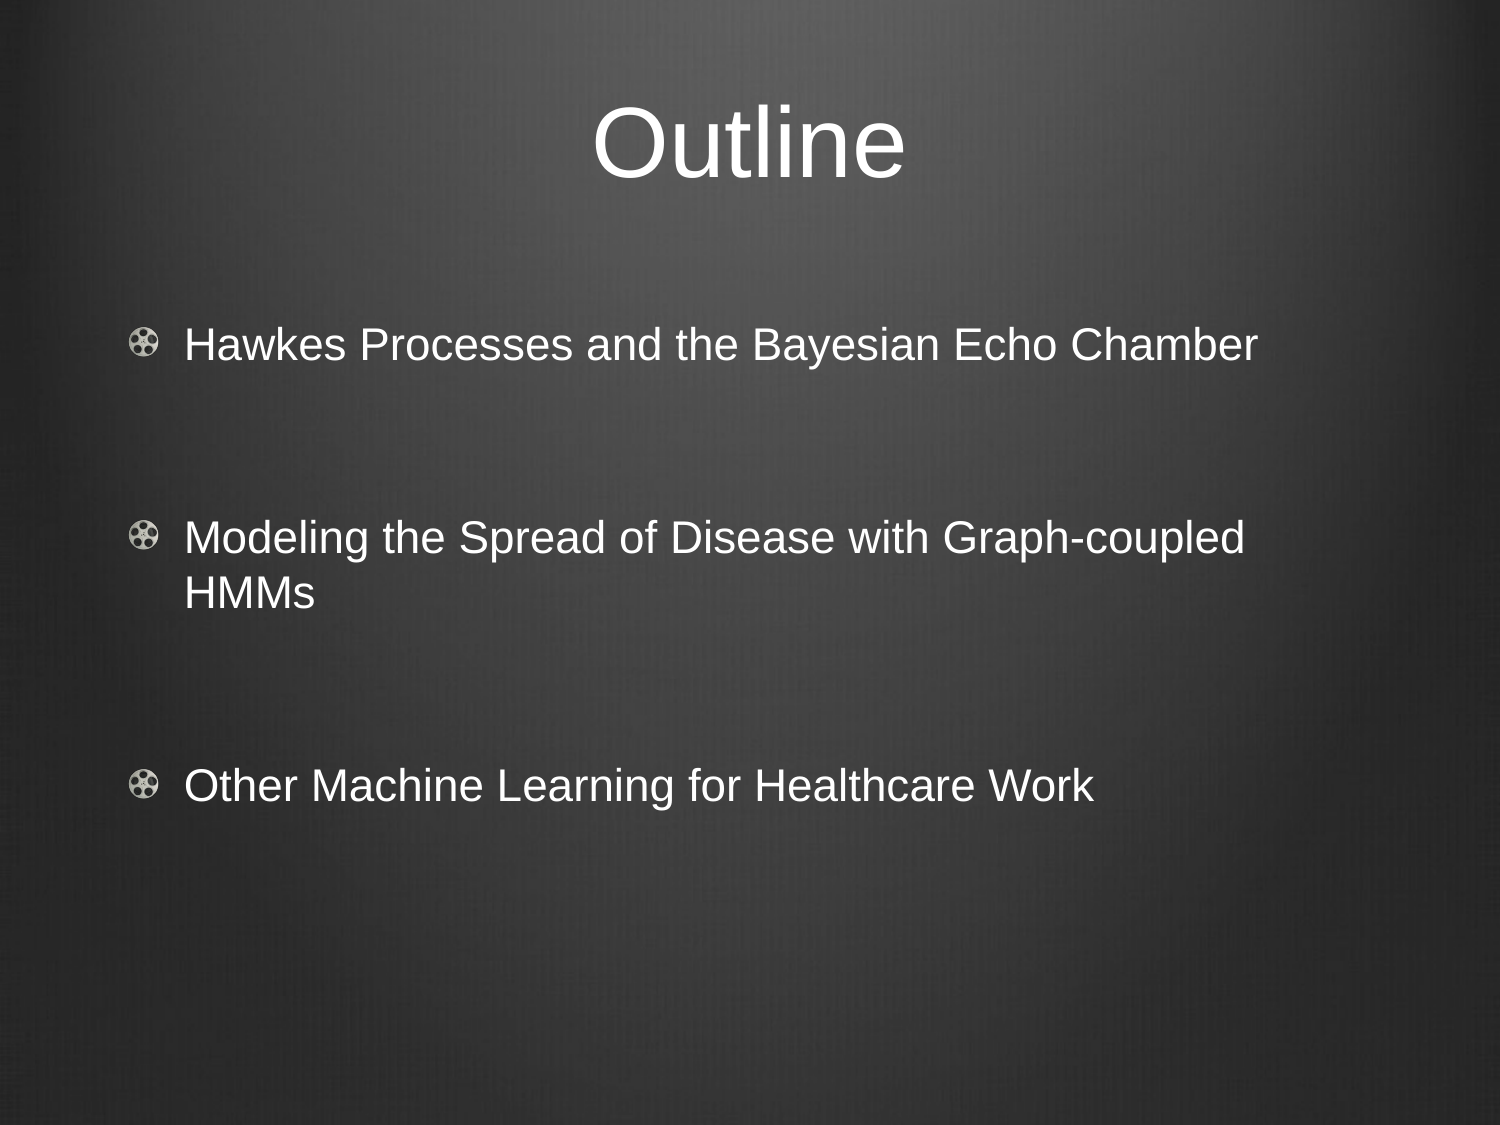

# Outline
Hawkes Processes and the Bayesian Echo Chamber

Modeling the Spread of Disease with Graph-coupled HMMs

Other Machine Learning for Healthcare Work